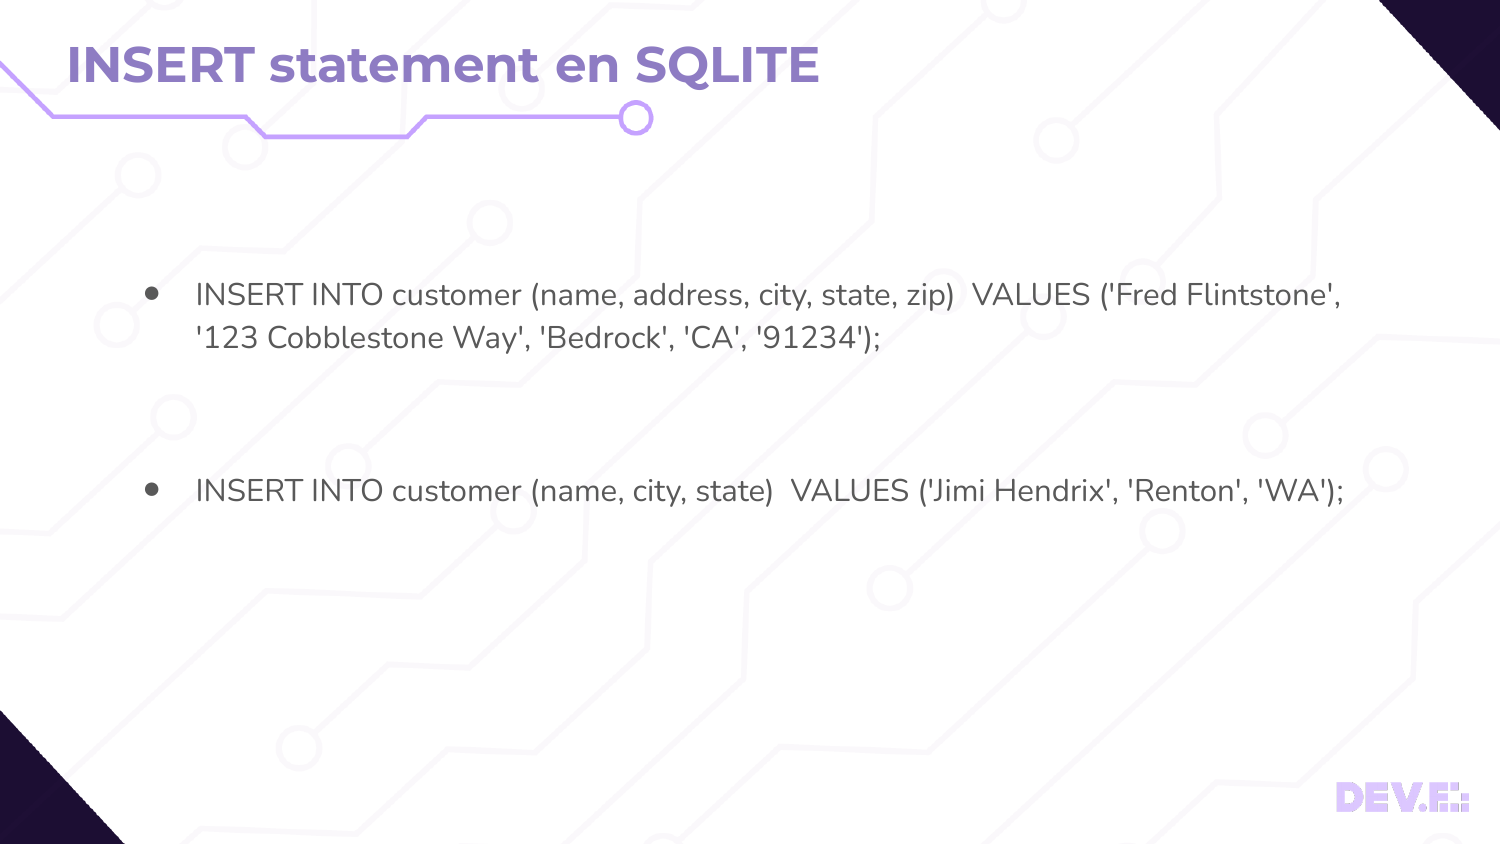

# INSERT statement en SQLITE

INSERT INTO customer (name, address, city, state, zip)  VALUES ('Fred Flintstone', '123 Cobblestone Way', 'Bedrock', 'CA', '91234');

INSERT INTO customer (name, city, state)  VALUES ('Jimi Hendrix', 'Renton', 'WA');